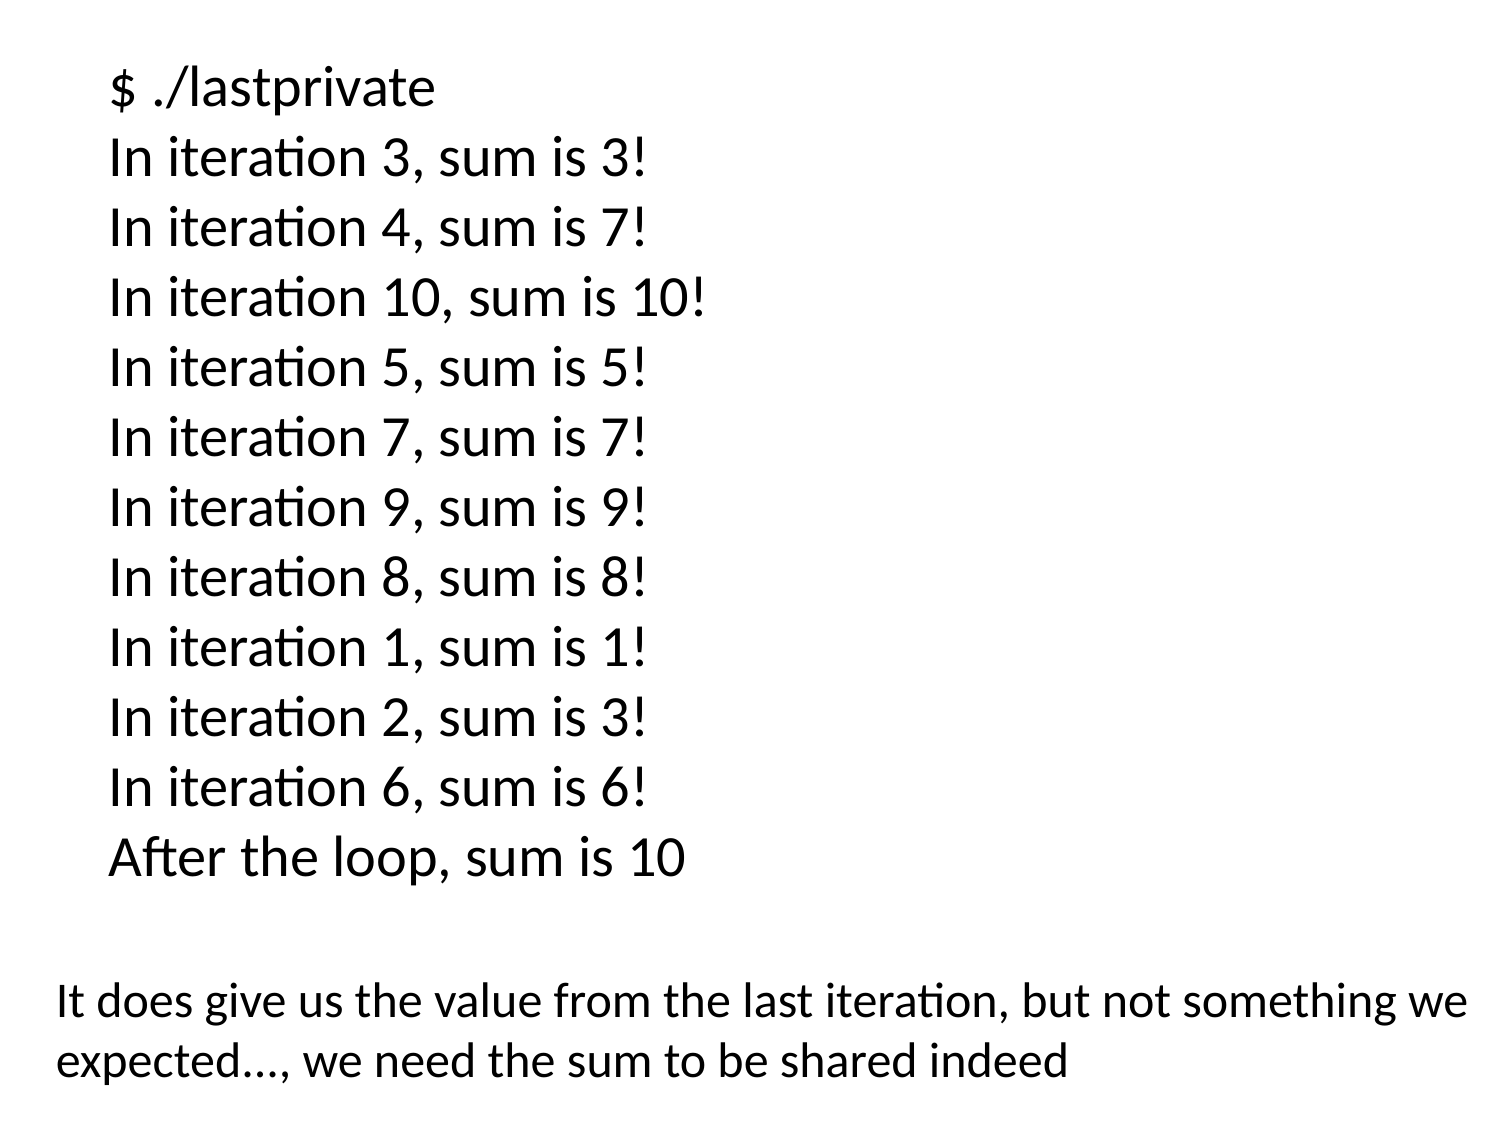

$ ./lastprivate
In iteration 3, sum is 3!
In iteration 4, sum is 7!
In iteration 10, sum is 10!
In iteration 5, sum is 5!
In iteration 7, sum is 7!
In iteration 9, sum is 9!
In iteration 8, sum is 8!
In iteration 1, sum is 1!
In iteration 2, sum is 3!
In iteration 6, sum is 6!
After the loop, sum is 10
It does give us the value from the last iteration, but not something we expected..., we need the sum to be shared indeed